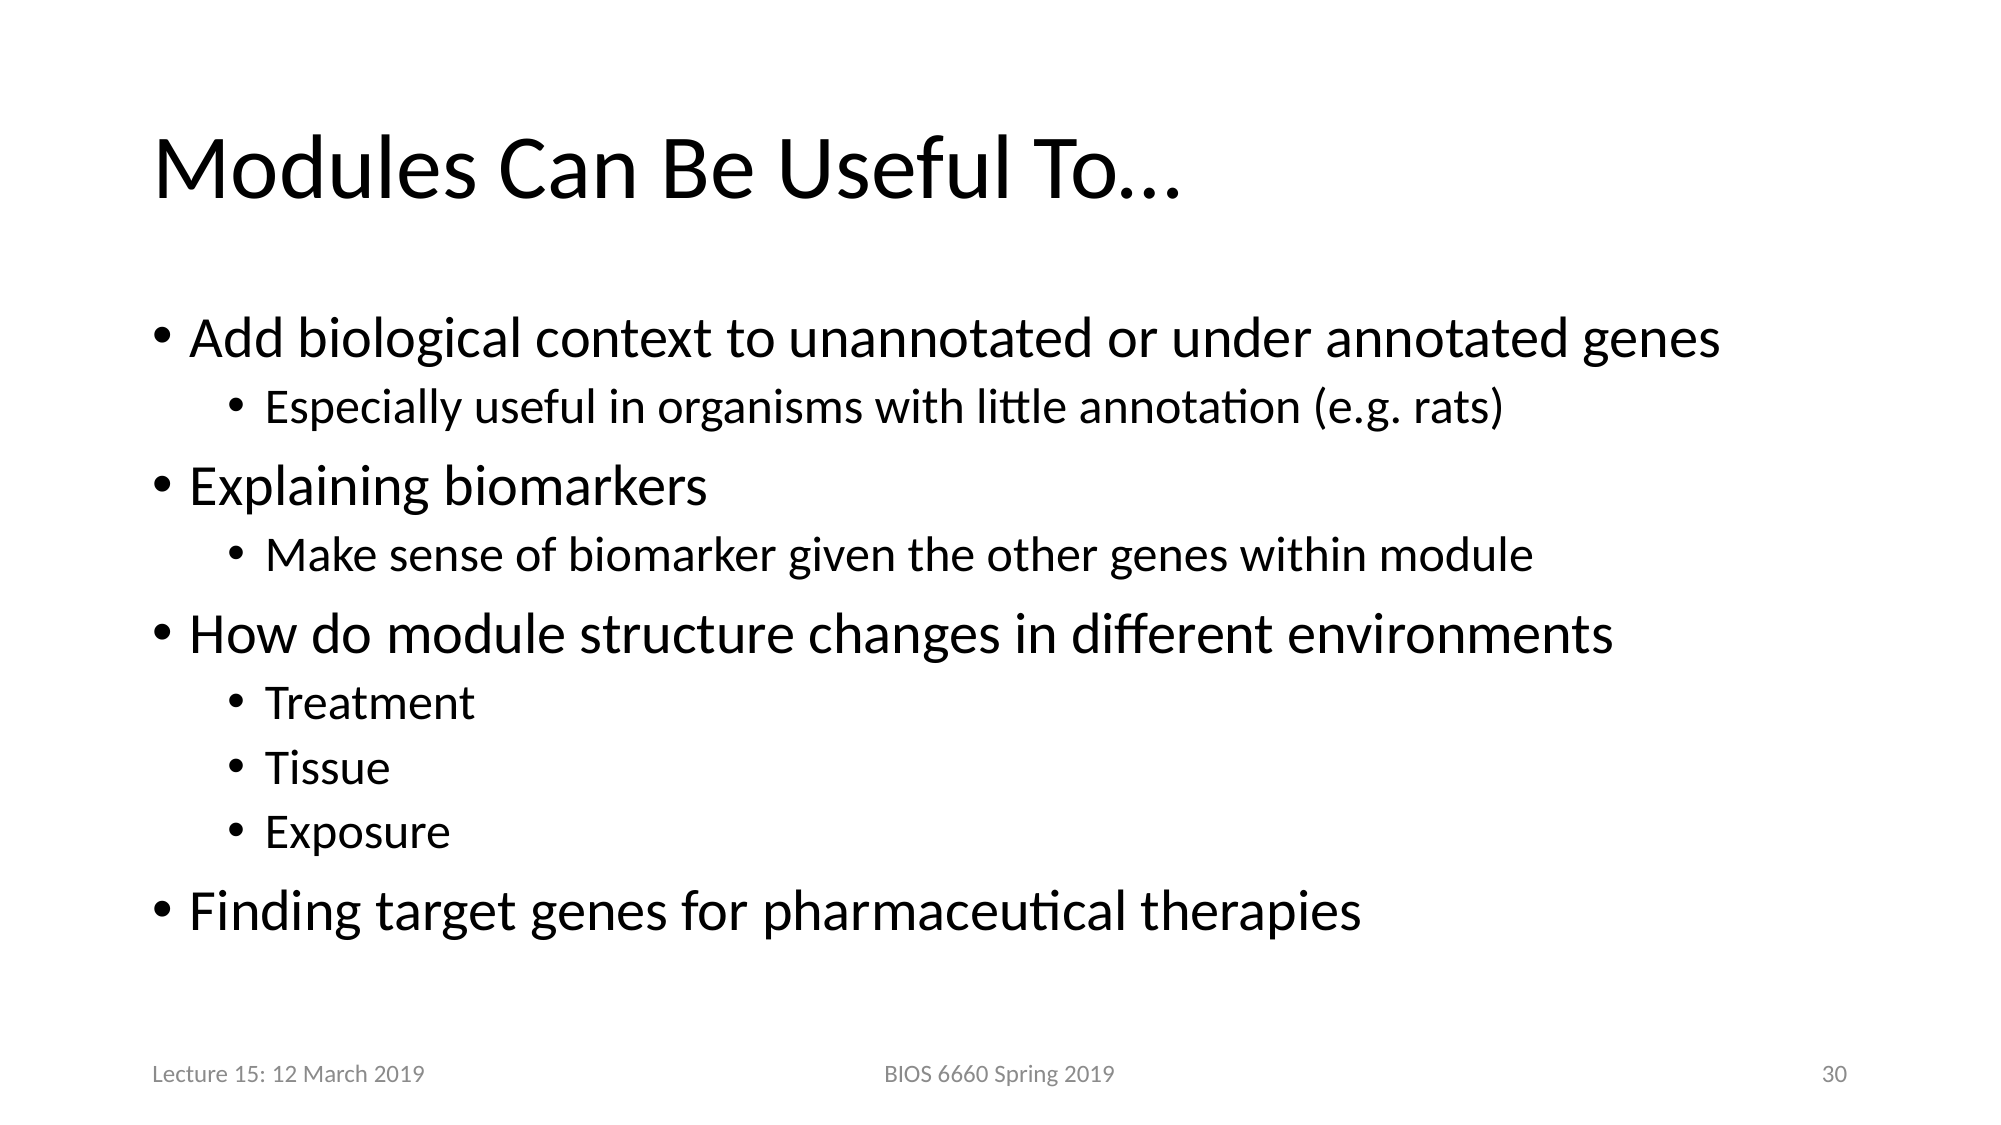

# Modules Can Be Useful To…
Add biological context to unannotated or under annotated genes
Especially useful in organisms with little annotation (e.g. rats)
Explaining biomarkers
Make sense of biomarker given the other genes within module
How do module structure changes in different environments
Treatment
Tissue
Exposure
Finding target genes for pharmaceutical therapies

Lecture 15: 12 March 2019
BIOS 6660 Spring 2019
30